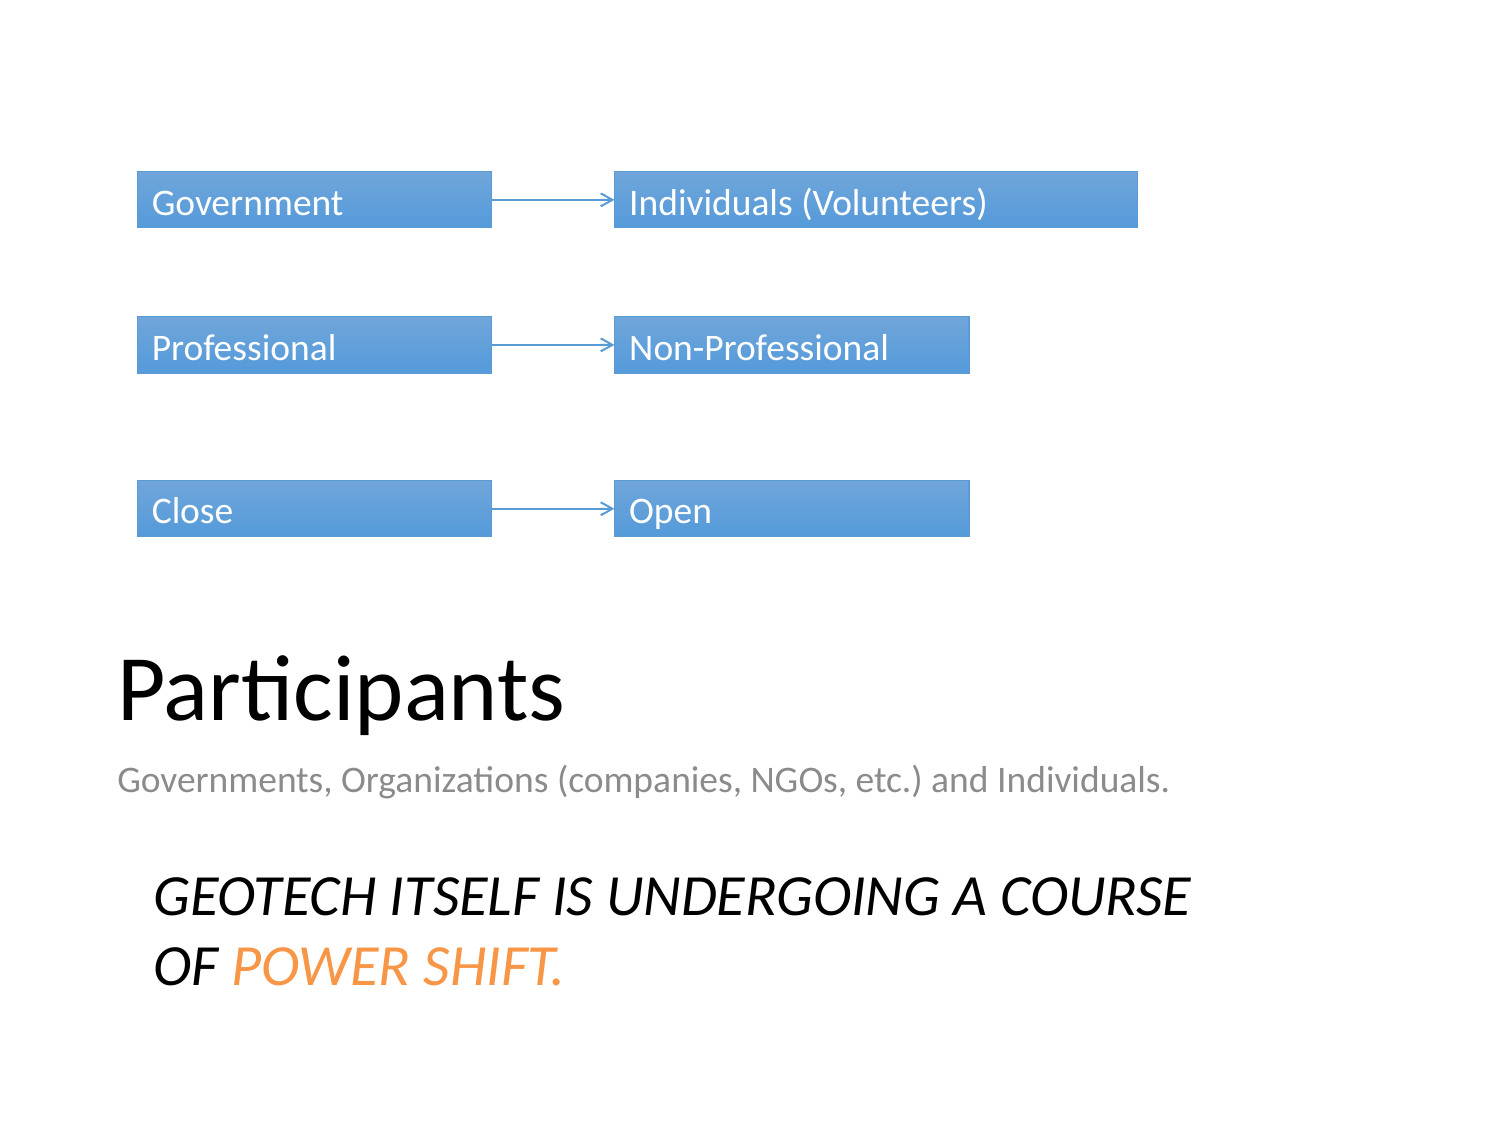

Government
Individuals (Volunteers)
# Participants
Professional
Non-Professional
Close
Open
Governments, Organizations (companies, NGOs, etc.) and Individuals.
Geotech itself is undergoing a course of power shift.